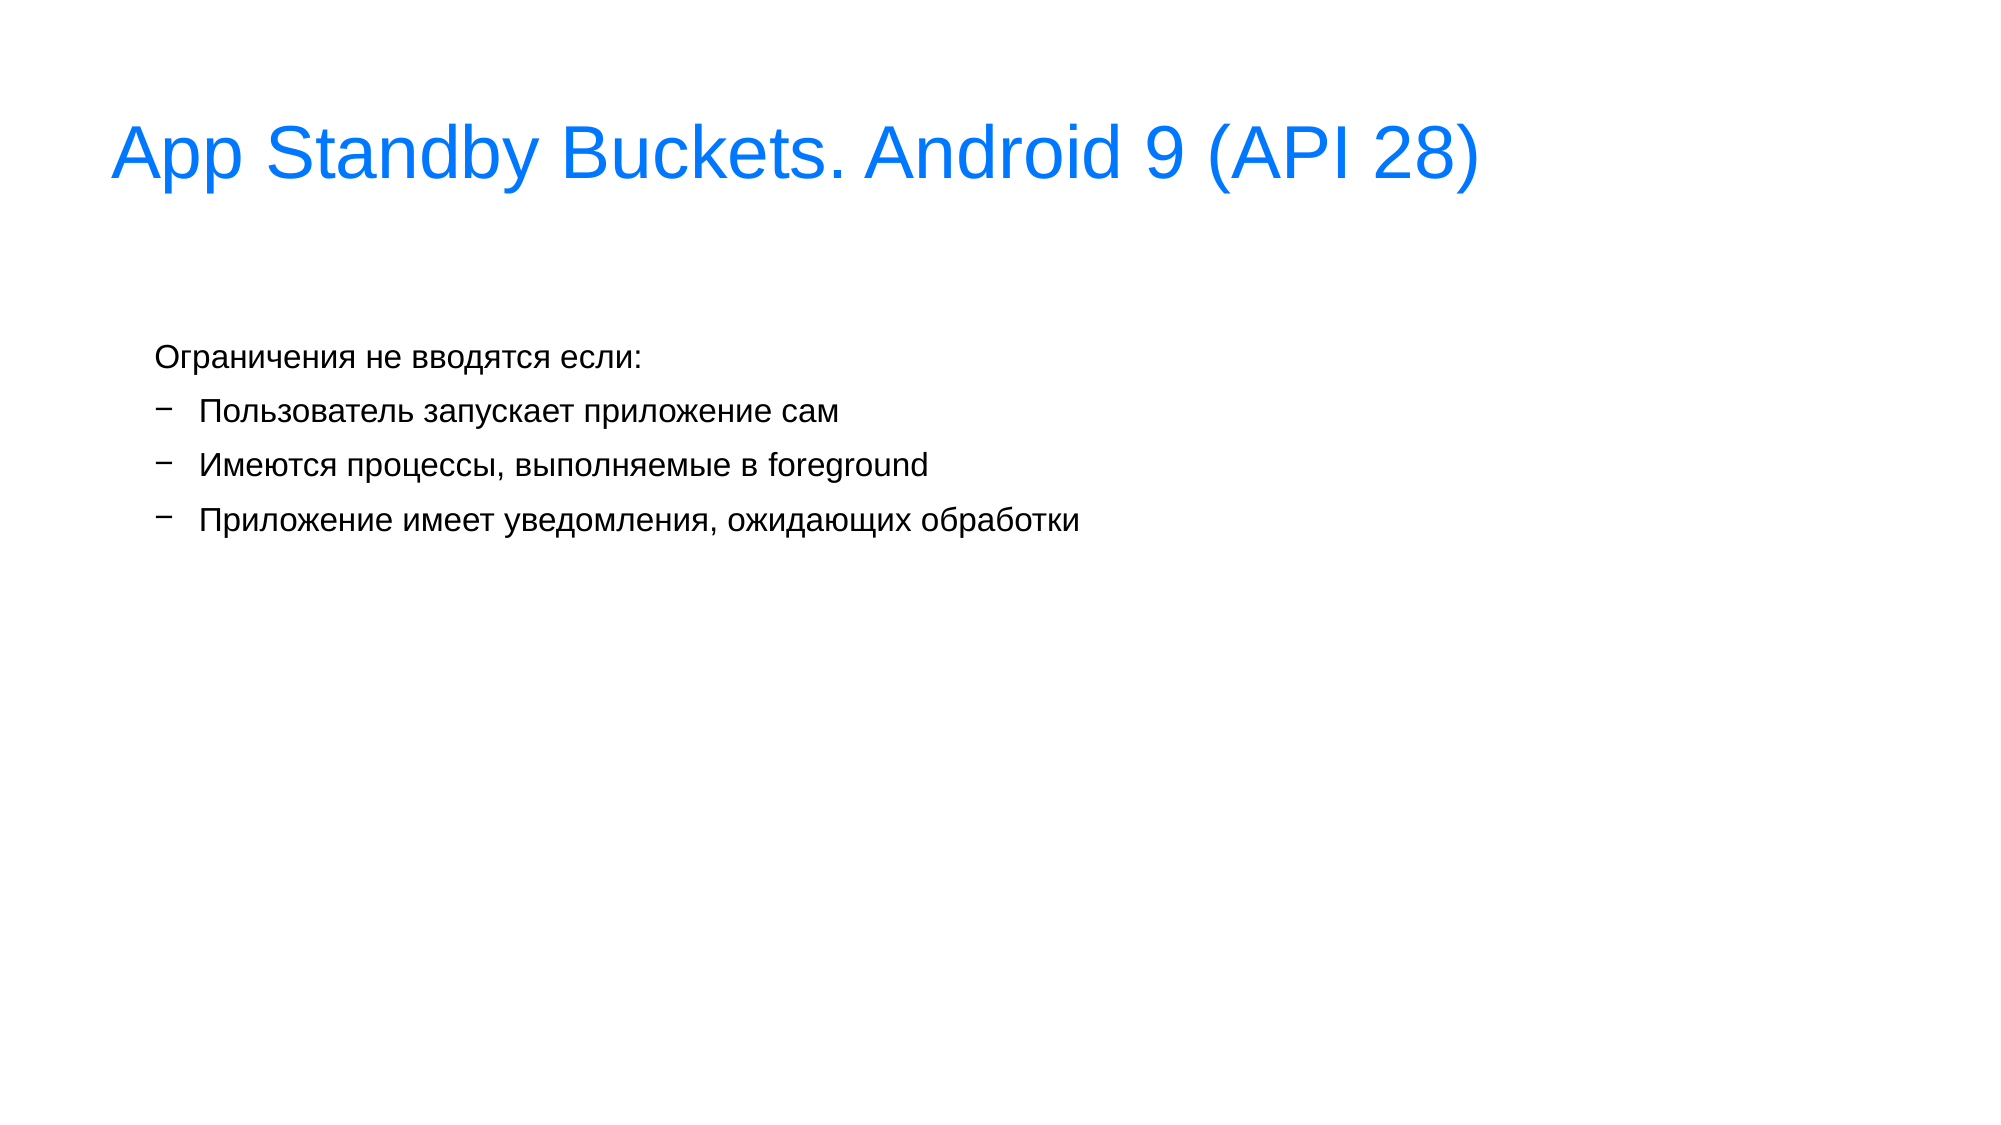

# App Standby Buckets. Android 9 (API 28)
Ограничения не вводятся если:
Пользователь запускает приложение сам
Имеются процессы, выполняемые в foreground
Приложение имеет уведомления, ожидающих обработки